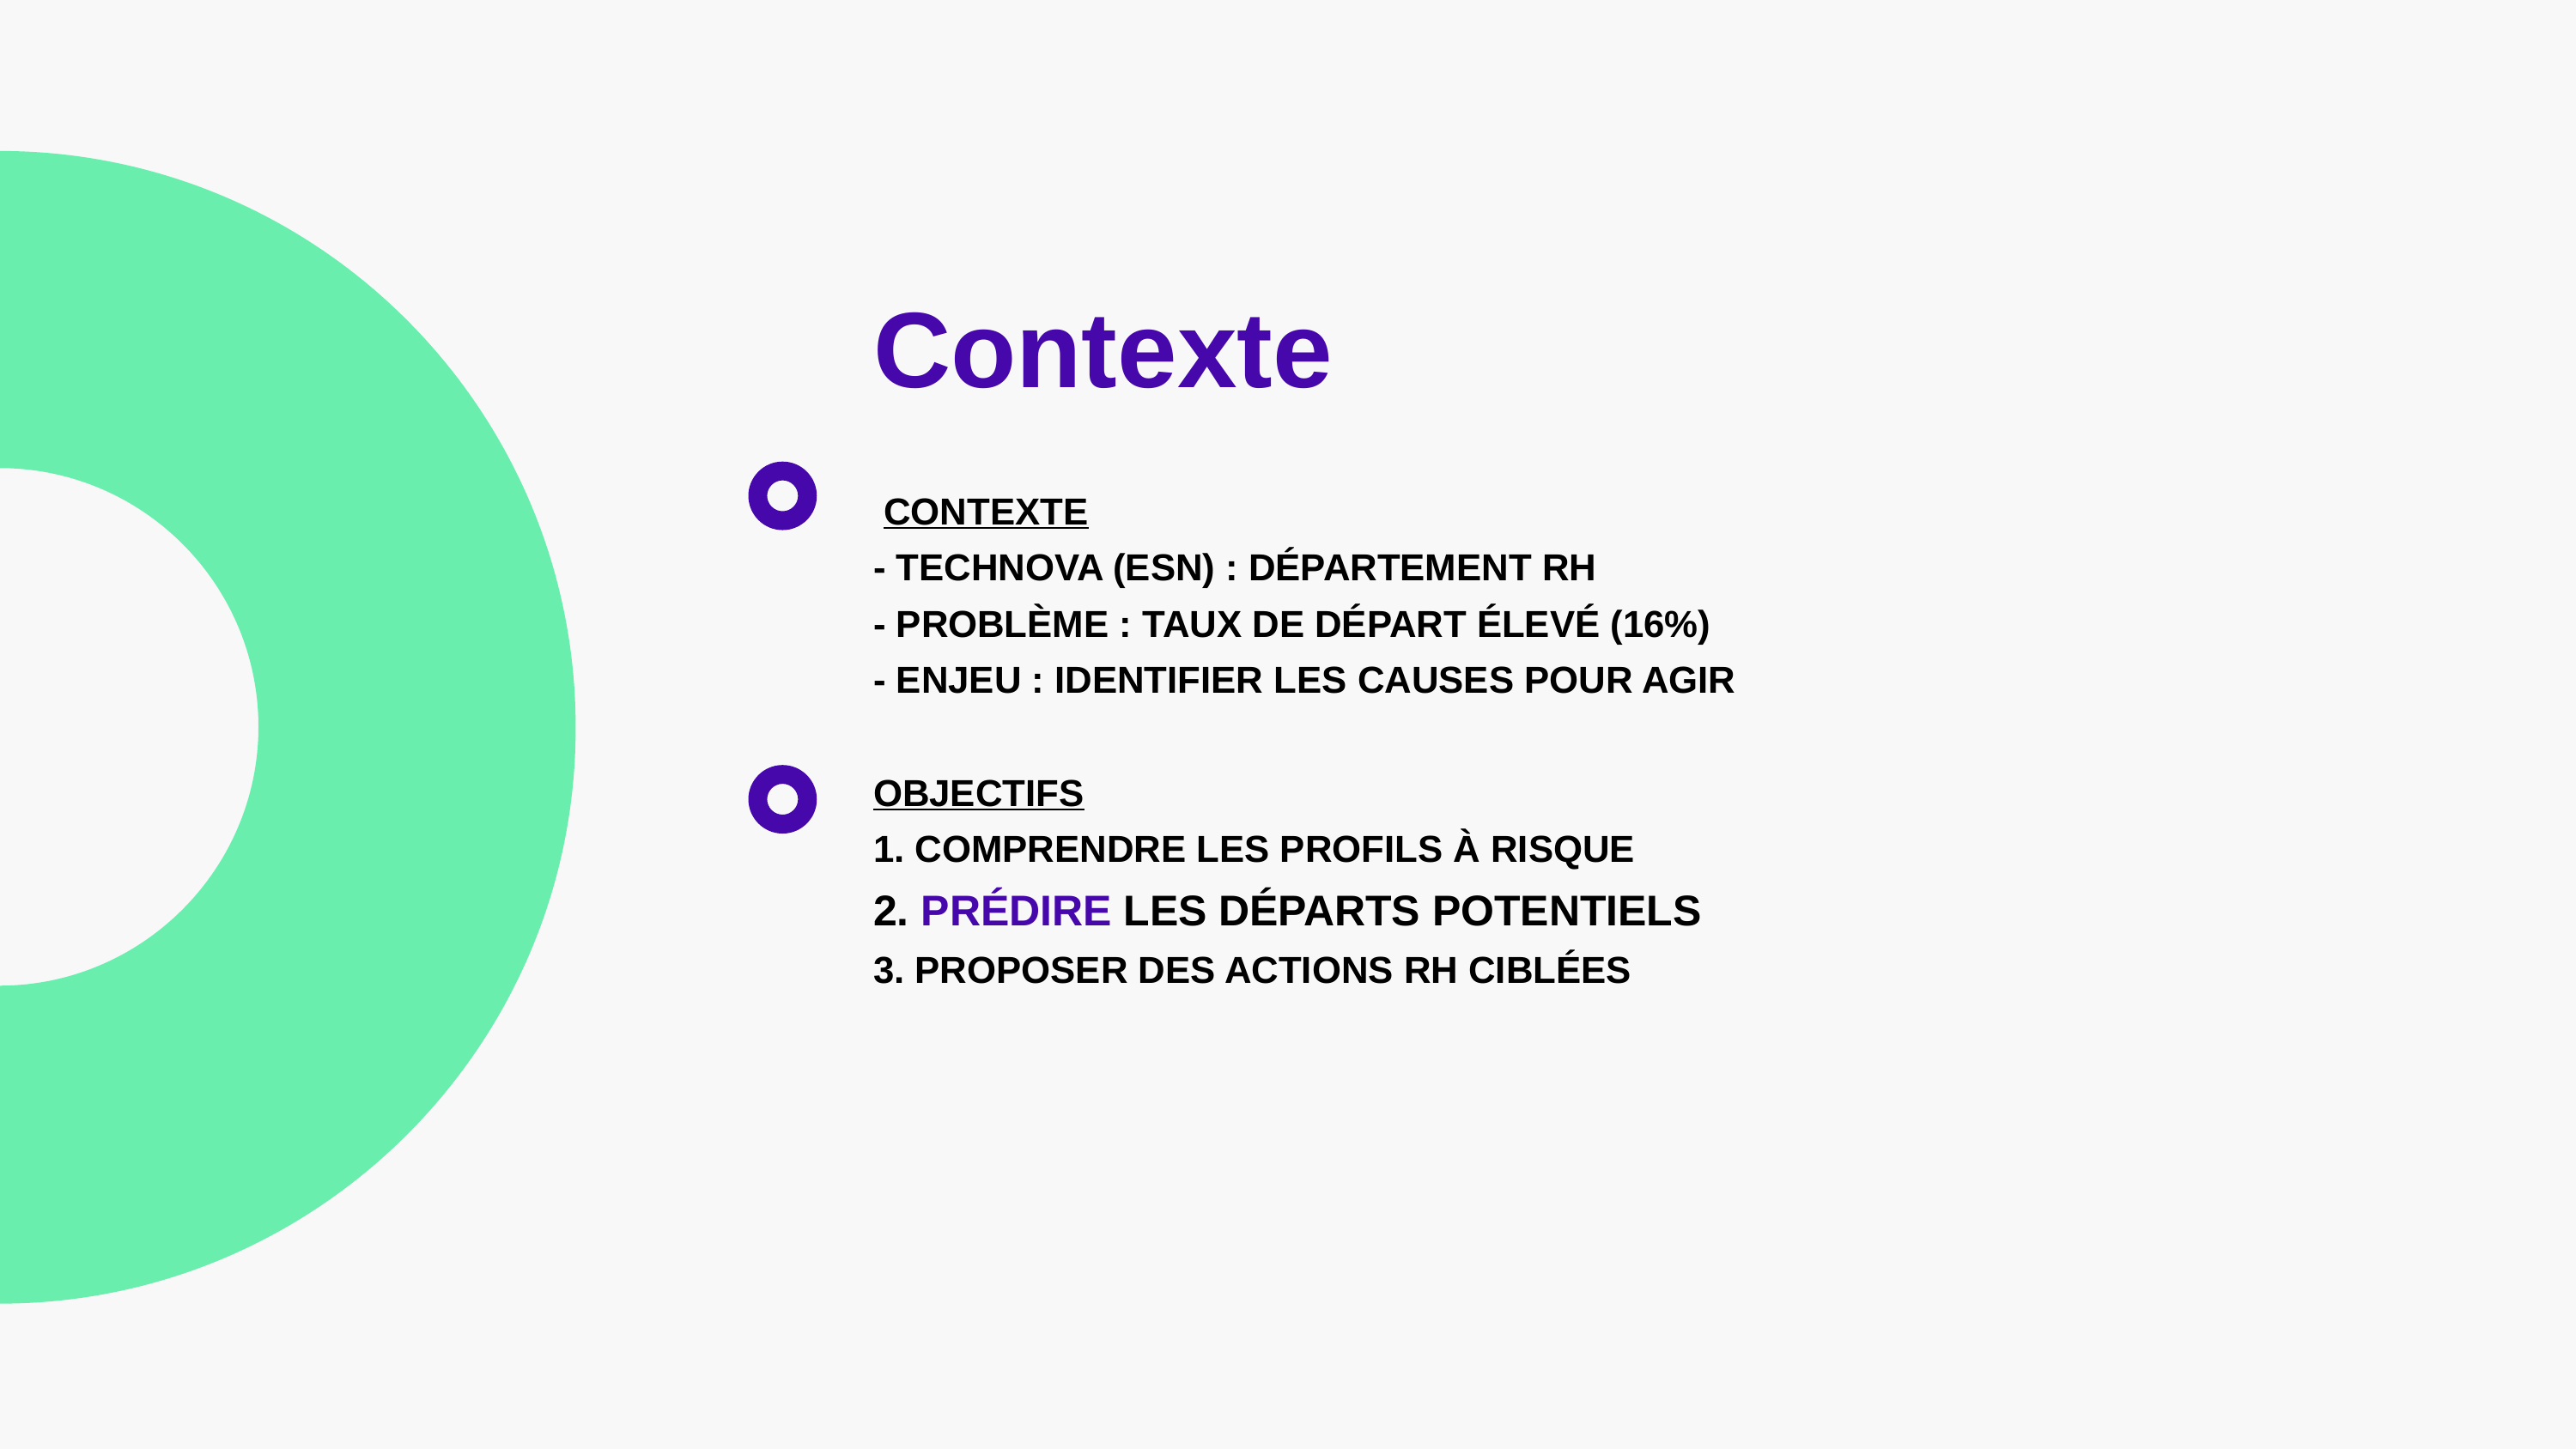

Contexte
 CONTEXTE
- TECHNOVA (ESN) : DÉPARTEMENT RH
- PROBLÈME : TAUX DE DÉPART ÉLEVÉ (16%)
- ENJEU : IDENTIFIER LES CAUSES POUR AGIR

OBJECTIFS
1. COMPRENDRE LES PROFILS À RISQUE
2. PRÉDIRE LES DÉPARTS POTENTIELS
3. PROPOSER DES ACTIONS RH CIBLÉES